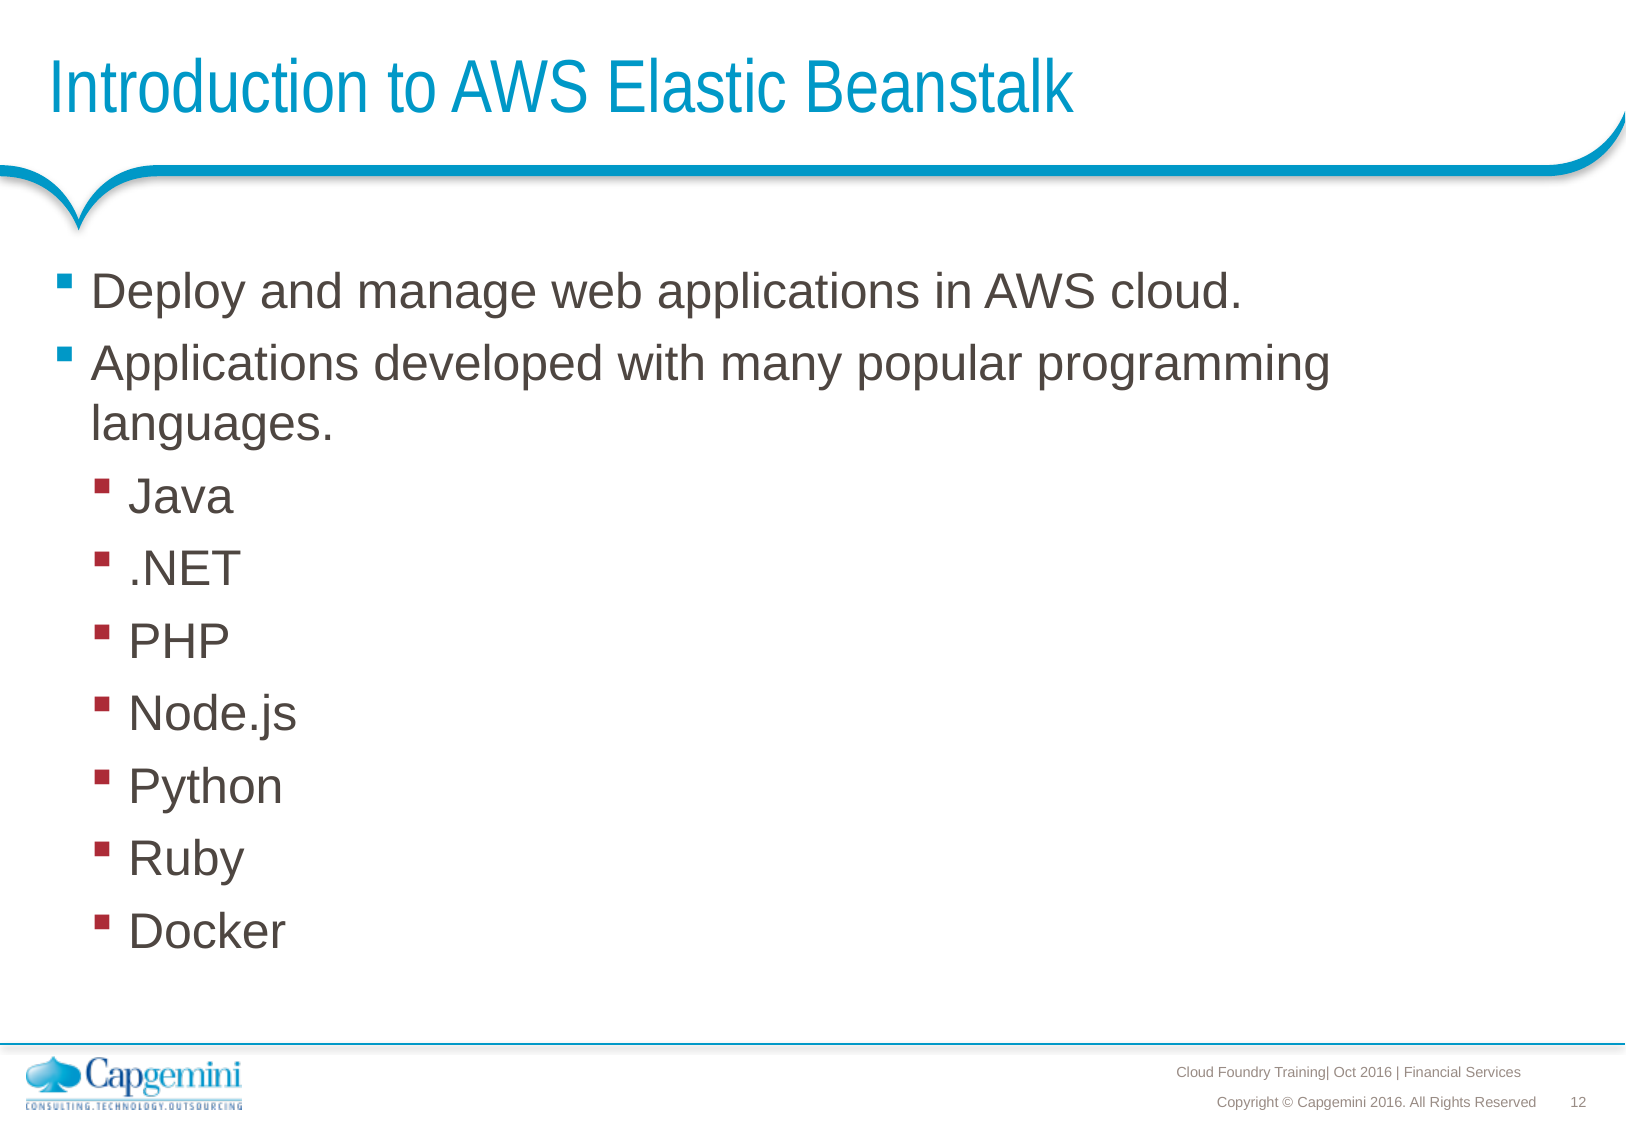

# Introduction to AWS Elastic Beanstalk
Deploy and manage web applications in AWS cloud.
Applications developed with many popular programming languages.
Java
.NET
PHP
Node.js
Python
Ruby
Docker